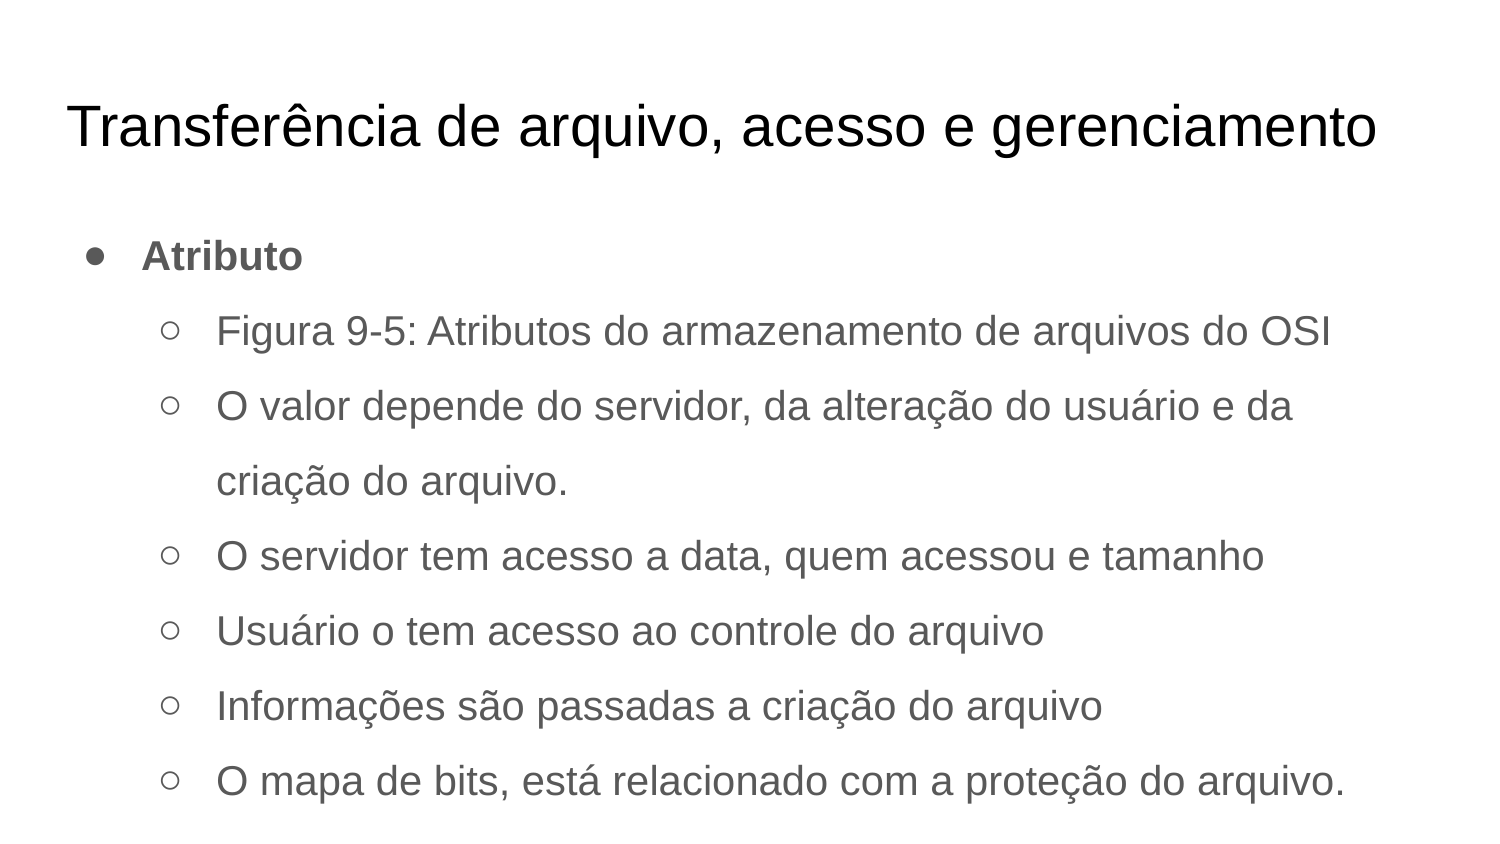

# Transferência de arquivo, acesso e gerenciamento
Atributo
Figura 9-5: Atributos do armazenamento de arquivos do OSI
O valor depende do servidor, da alteração do usuário e da criação do arquivo.
O servidor tem acesso a data, quem acessou e tamanho
Usuário o tem acesso ao controle do arquivo
Informações são passadas a criação do arquivo
O mapa de bits, está relacionado com a proteção do arquivo.